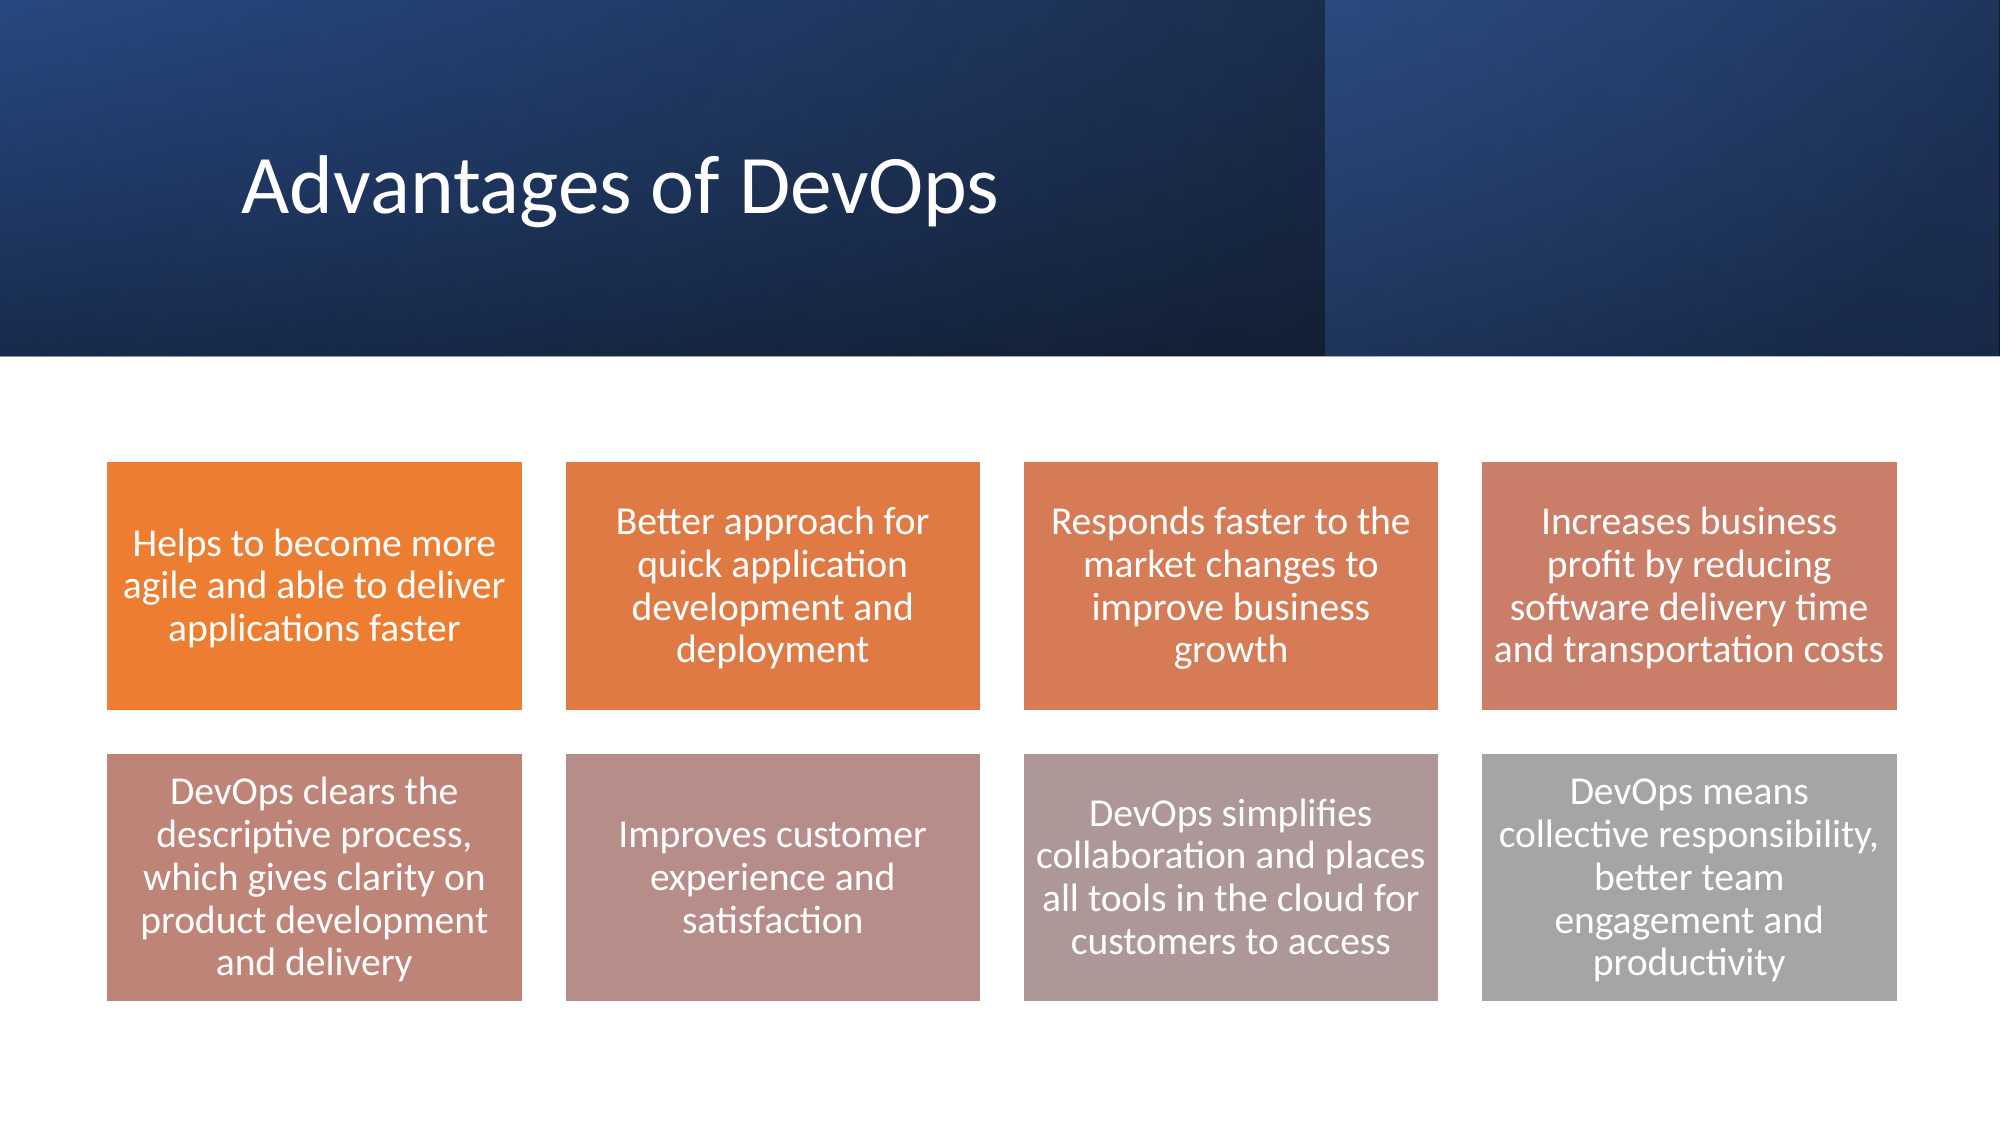

Advantages of DevOps
Helps to become more agile and able to deliver applications faster
Better approach for quick application development and deployment
Responds faster to the market changes to improve business growth
Increases business profit by reducing software delivery time and transportation costs
DevOps clears the descriptive process, which gives clarity on product development and delivery
Improves customer experience and satisfaction
DevOps simplifies collaboration and places all tools in the cloud for customers to access
DevOps means collective responsibility, better team engagement and productivity